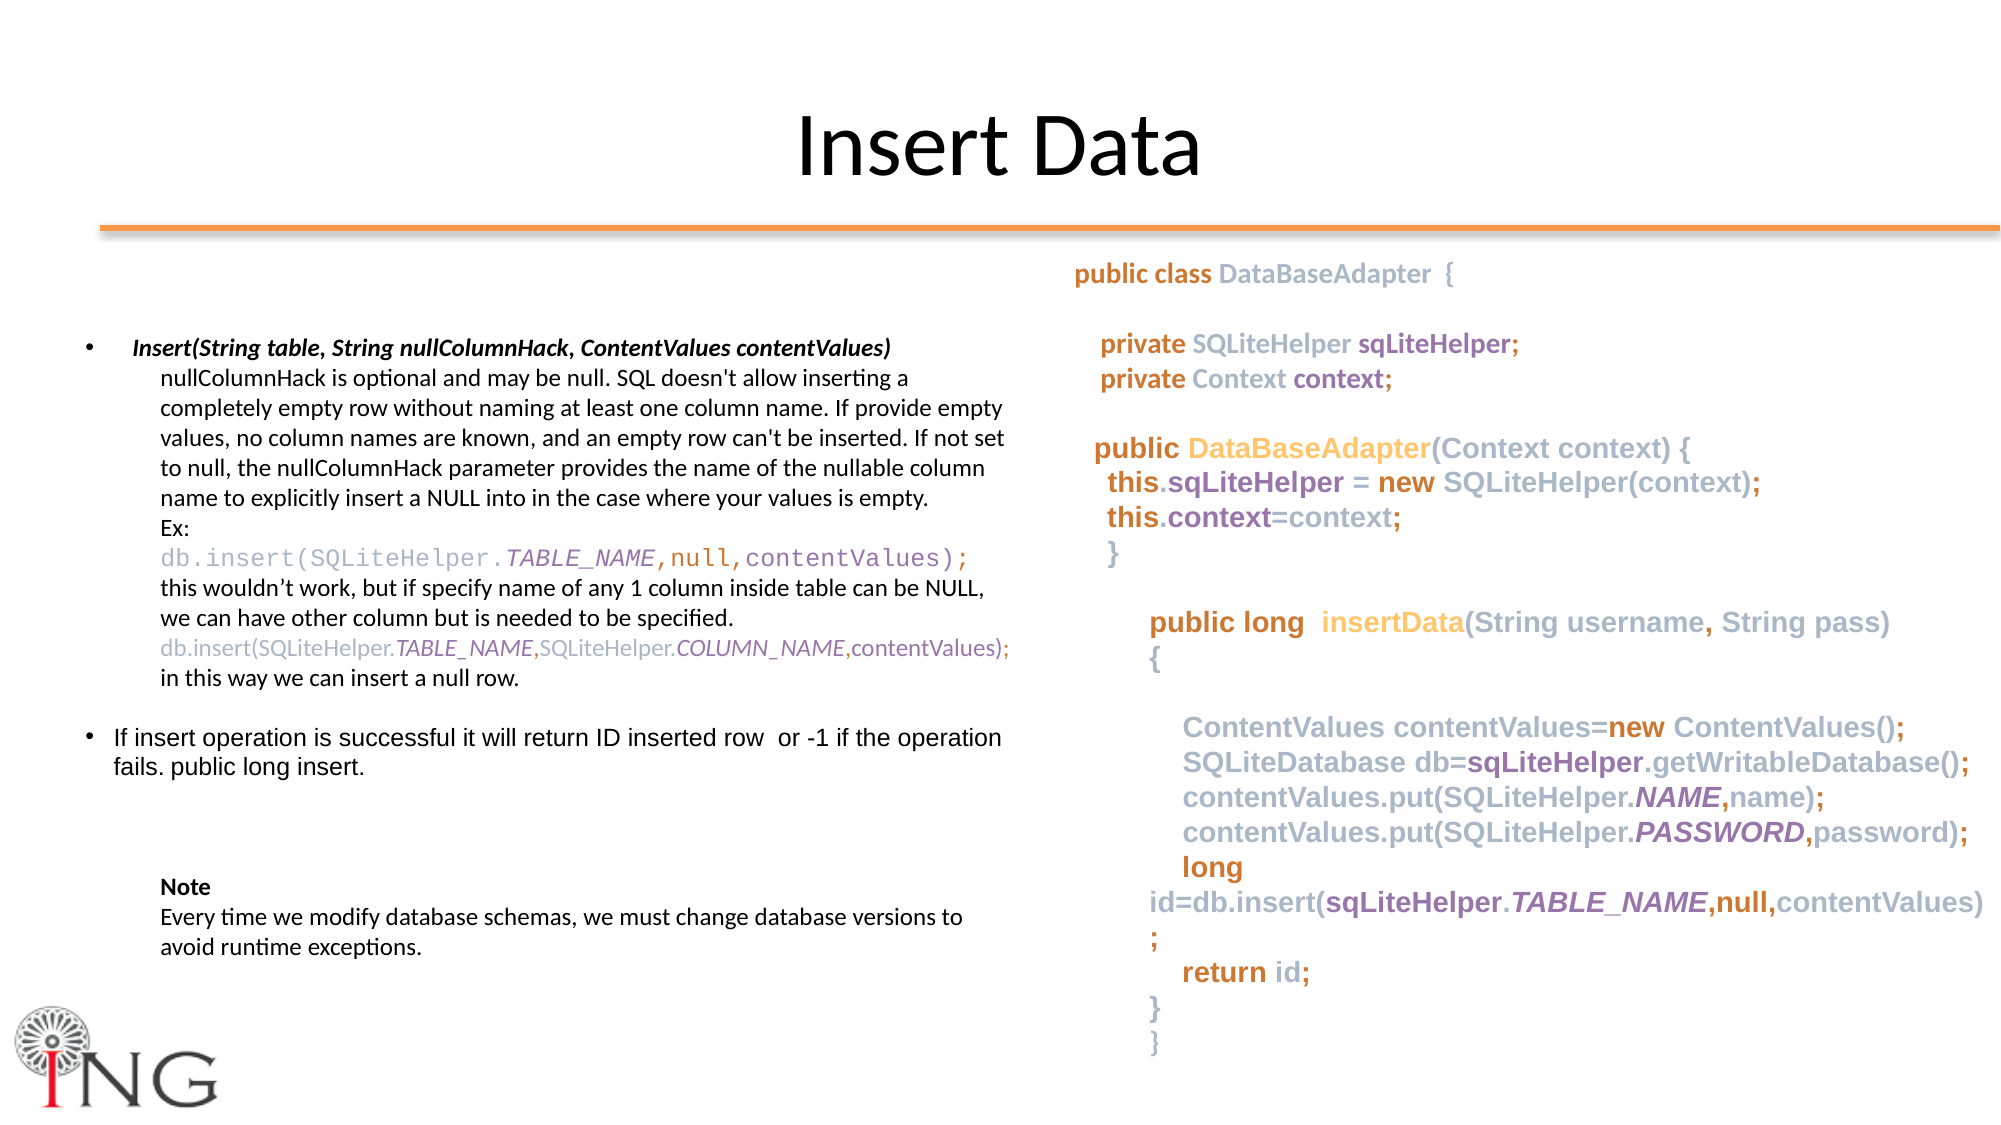

# Insert Data
public class DataBaseAdapter  {
    private SQLiteHelper sqLiteHelper;
    private Context context;
   public DataBaseAdapter(Context context) {
    this.sqLiteHelper = new SQLiteHelper(context);
    this.context=context;
    }

public long  insertData(String username, String pass)
{
    ContentValues contentValues=new ContentValues();
    SQLiteDatabase db=sqLiteHelper.getWritableDatabase();
    contentValues.put(SQLiteHelper.NAME,name);
    contentValues.put(SQLiteHelper.PASSWORD,password);
    long id=db.insert(sqLiteHelper.TABLE_NAME,null,contentValues);
    return id;
}
}

Insert(String table, String nullColumnHack, ContentValues contentValues)
nullColumnHack is optional and may be null. SQL doesn't allow inserting a completely empty row without naming at least one column name. If provide empty values, no column names are known, and an empty row can't be inserted. If not set to null, the nullColumnHack parameter provides the name of the nullable column name to explicitly insert a NULL into in the case where your values is empty.
Ex:
db.insert(SQLiteHelper.TABLE_NAME,null,contentValues);
this wouldn’t work, but if specify name of any 1 column inside table can be NULL, we can have other column but is needed to be specified.
db.insert(SQLiteHelper.TABLE_NAME,SQLiteHelper.COLUMN_NAME,contentValues);
in this way we can insert a null row.

If insert operation is successful it will return ID inserted row  or -1 if the operation fails. public long insert.

Note
Every time we modify database schemas, we must change database versions to avoid runtime exceptions.